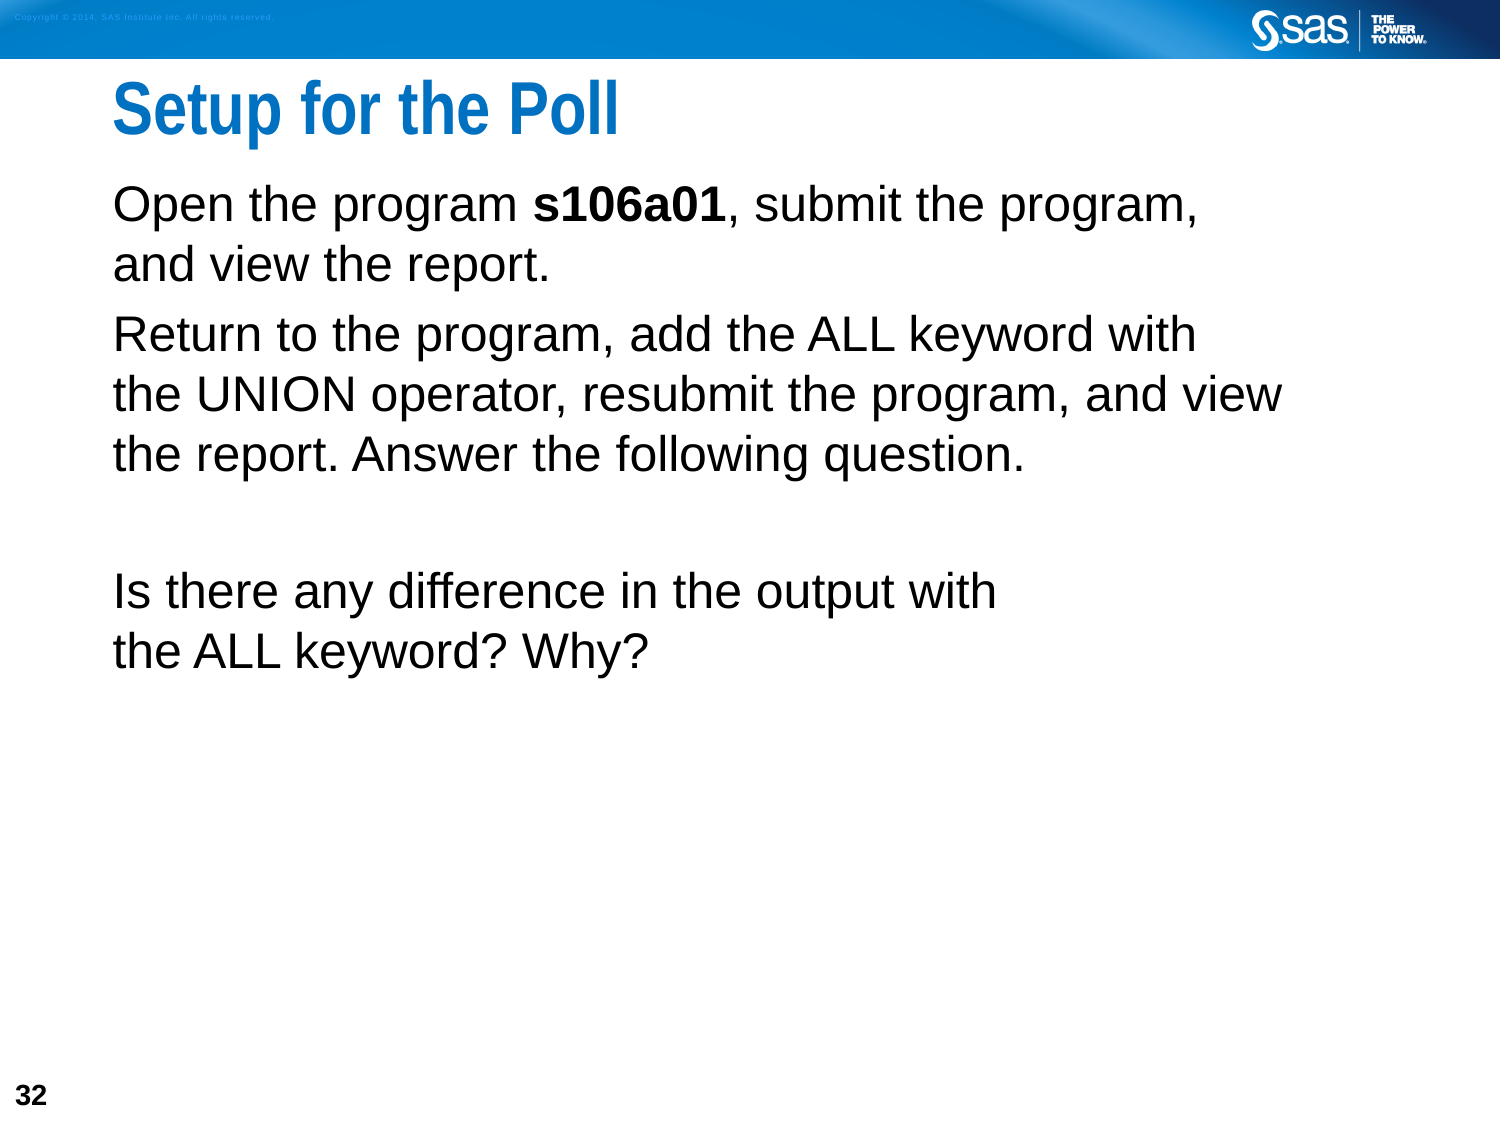

# Setup for the Poll
Open the program s106a01, submit the program,
and view the report.
Return to the program, add the ALL keyword with
the UNION operator, resubmit the program, and view
the report. Answer the following question.

Is there any difference in the output with
the ALL keyword? Why?